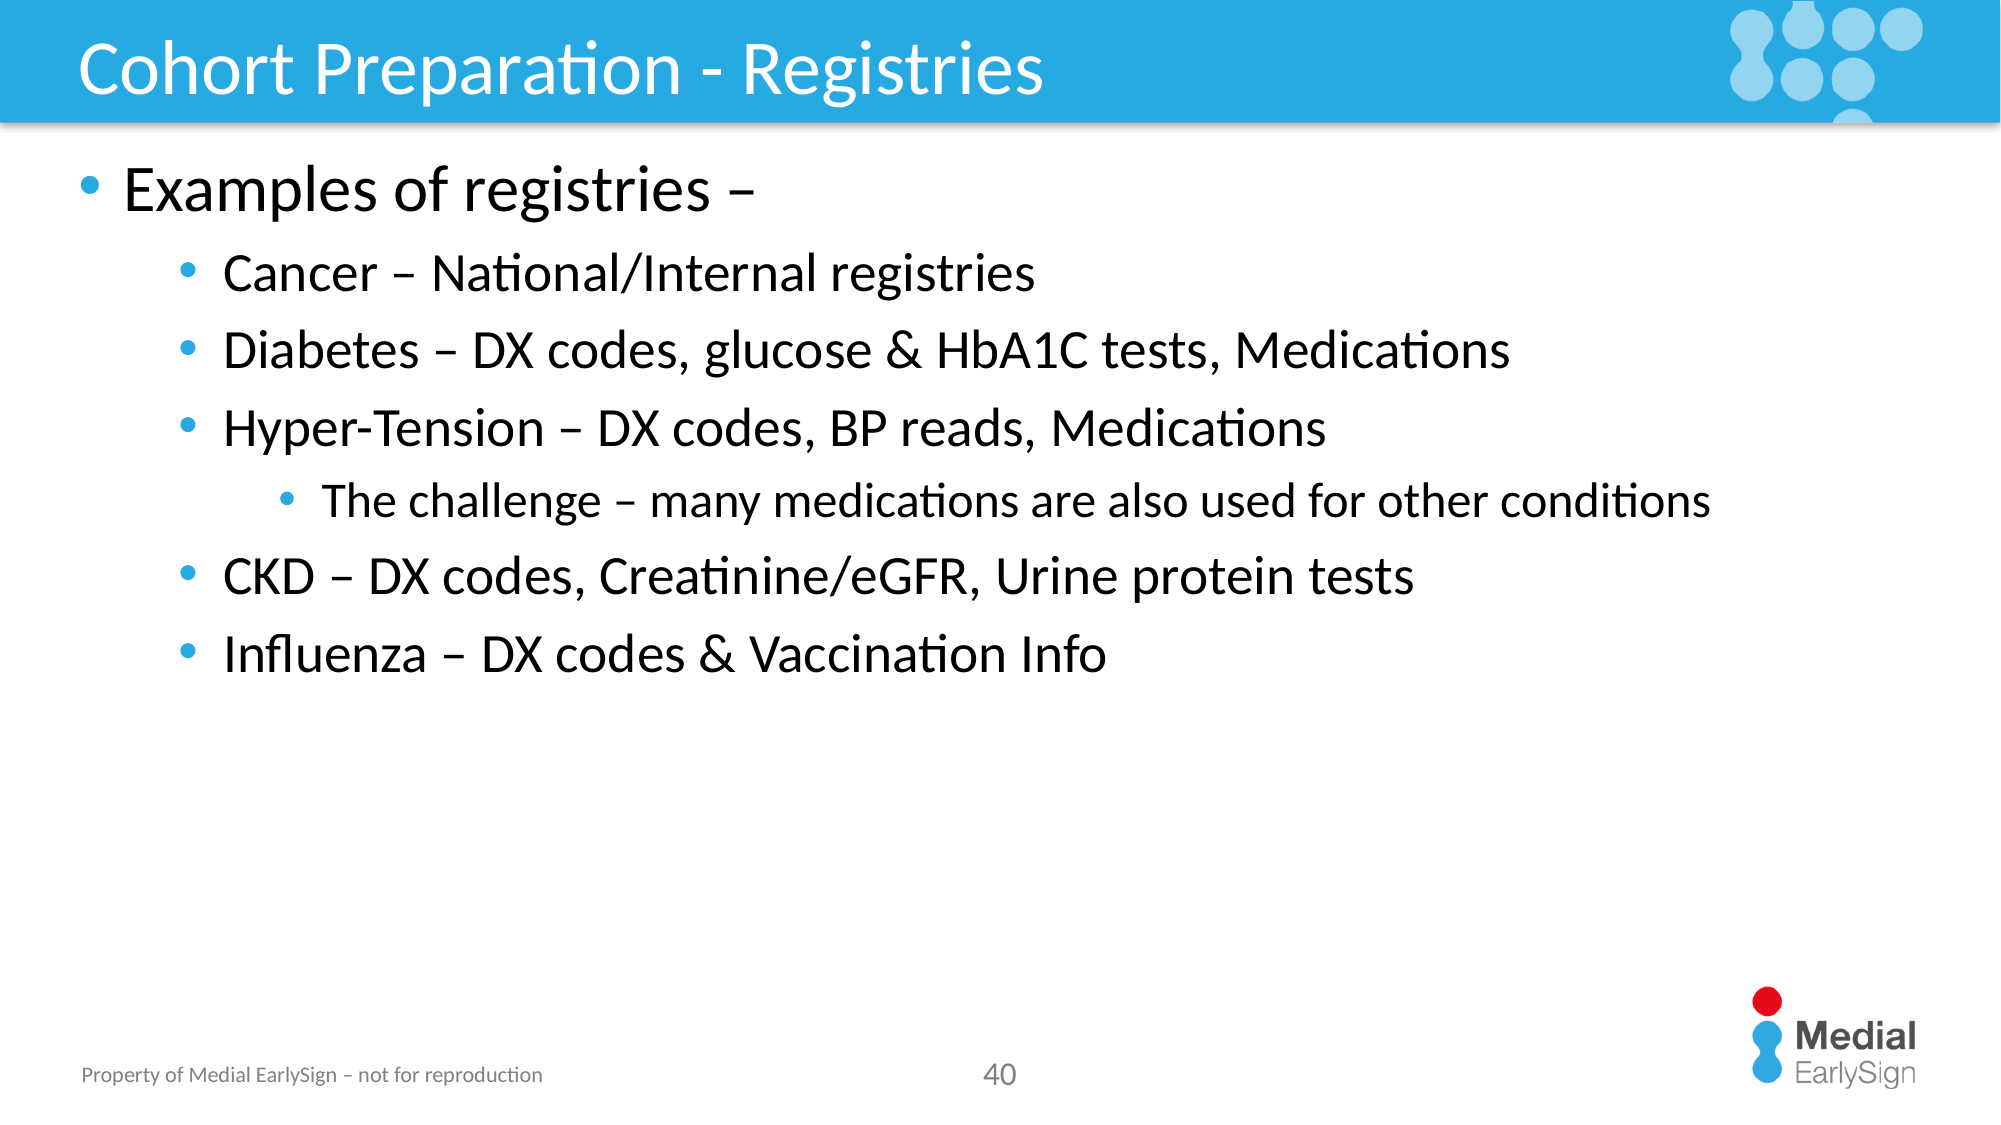

# Cohort Preparation - Registries
Examples of registries –
Cancer – National/Internal registries
Diabetes – DX codes, glucose & HbA1C tests, Medications
Hyper-Tension – DX codes, BP reads, Medications
The challenge – many medications are also used for other conditions
CKD – DX codes, Creatinine/eGFR, Urine protein tests
Influenza – DX codes & Vaccination Info